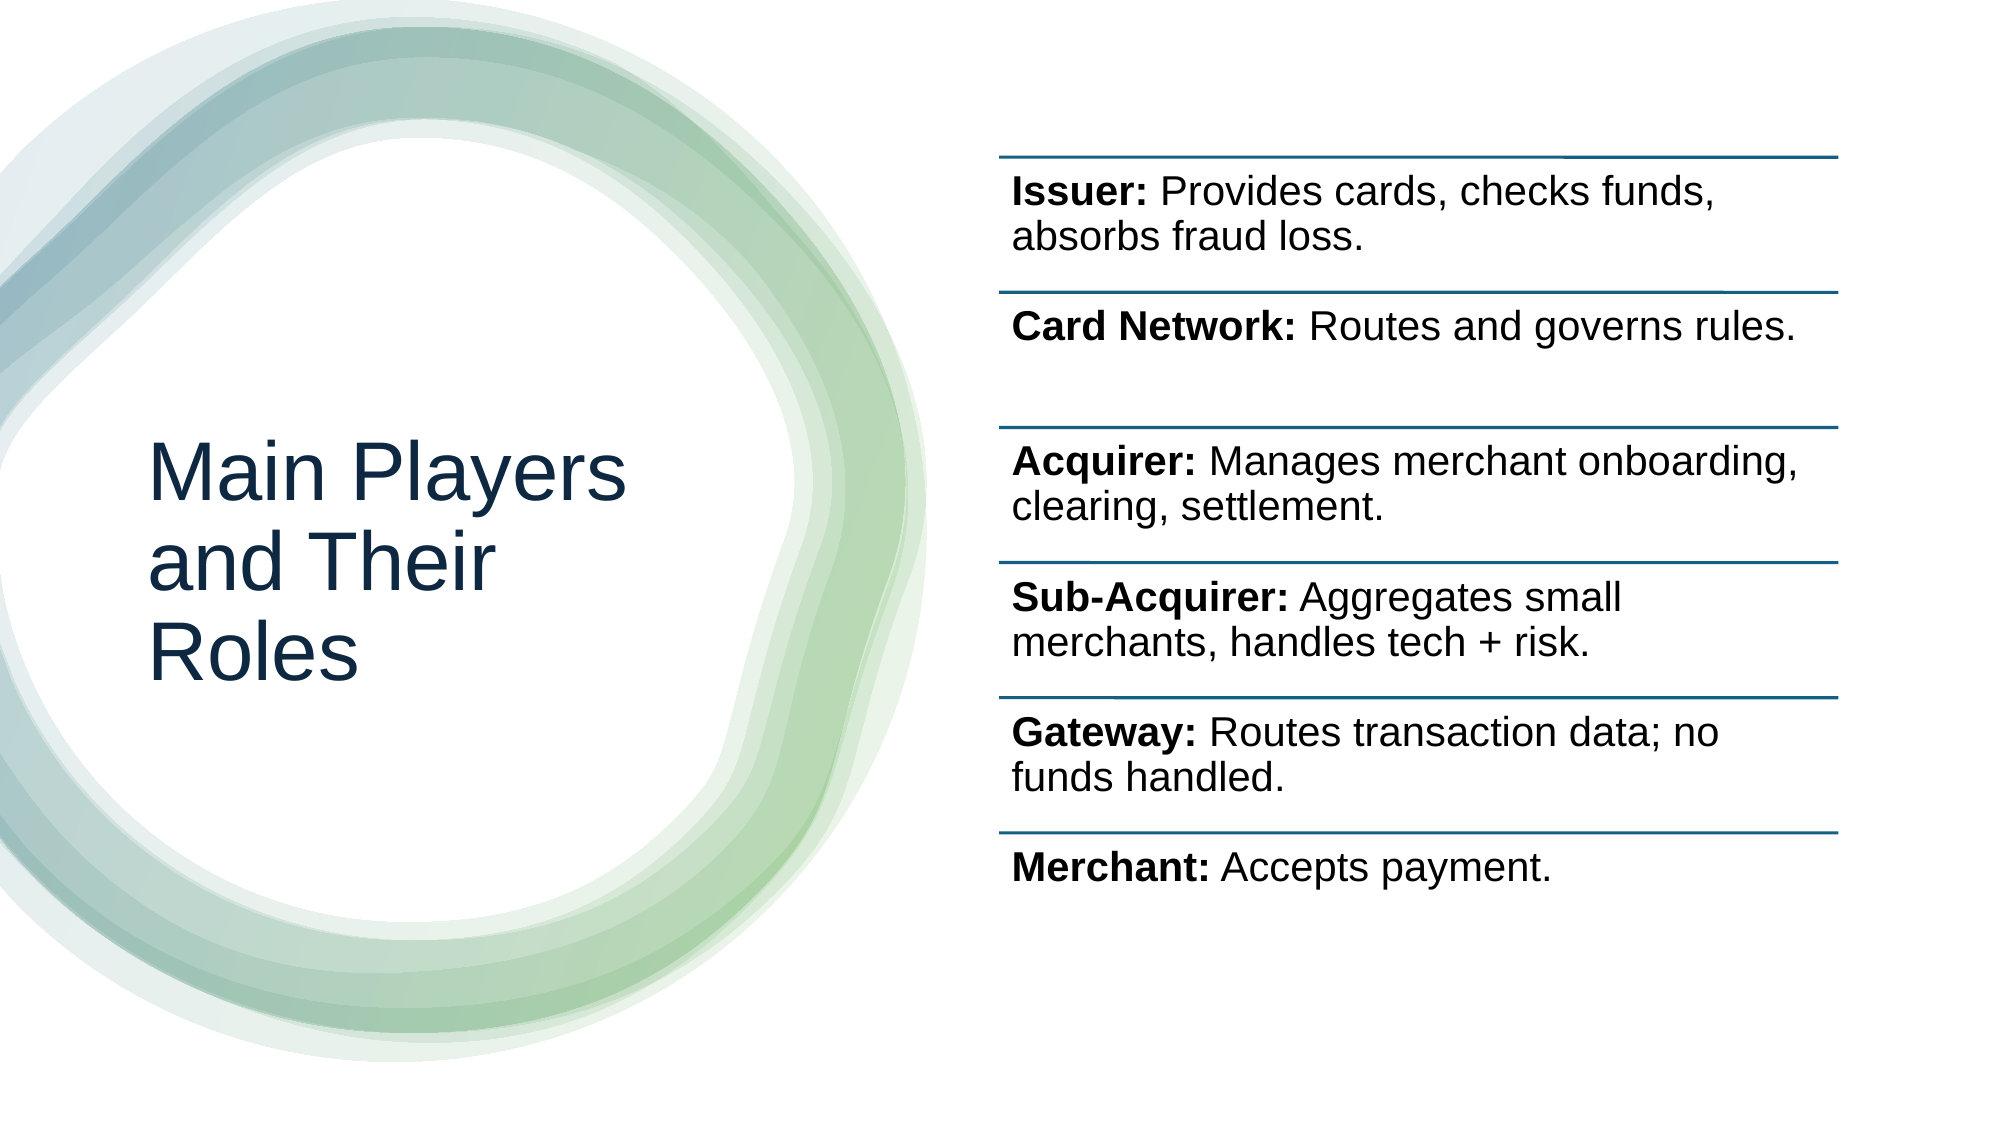

Issuer: Provides cards, checks funds, absorbs fraud loss.
Card Network: Routes and governs rules.
Acquirer: Manages merchant onboarding, clearing, settlement.
Sub-Acquirer: Aggregates small merchants, handles tech + risk.
Gateway: Routes transaction data; no funds handled.
Merchant: Accepts payment.
# Main Players and Their Roles